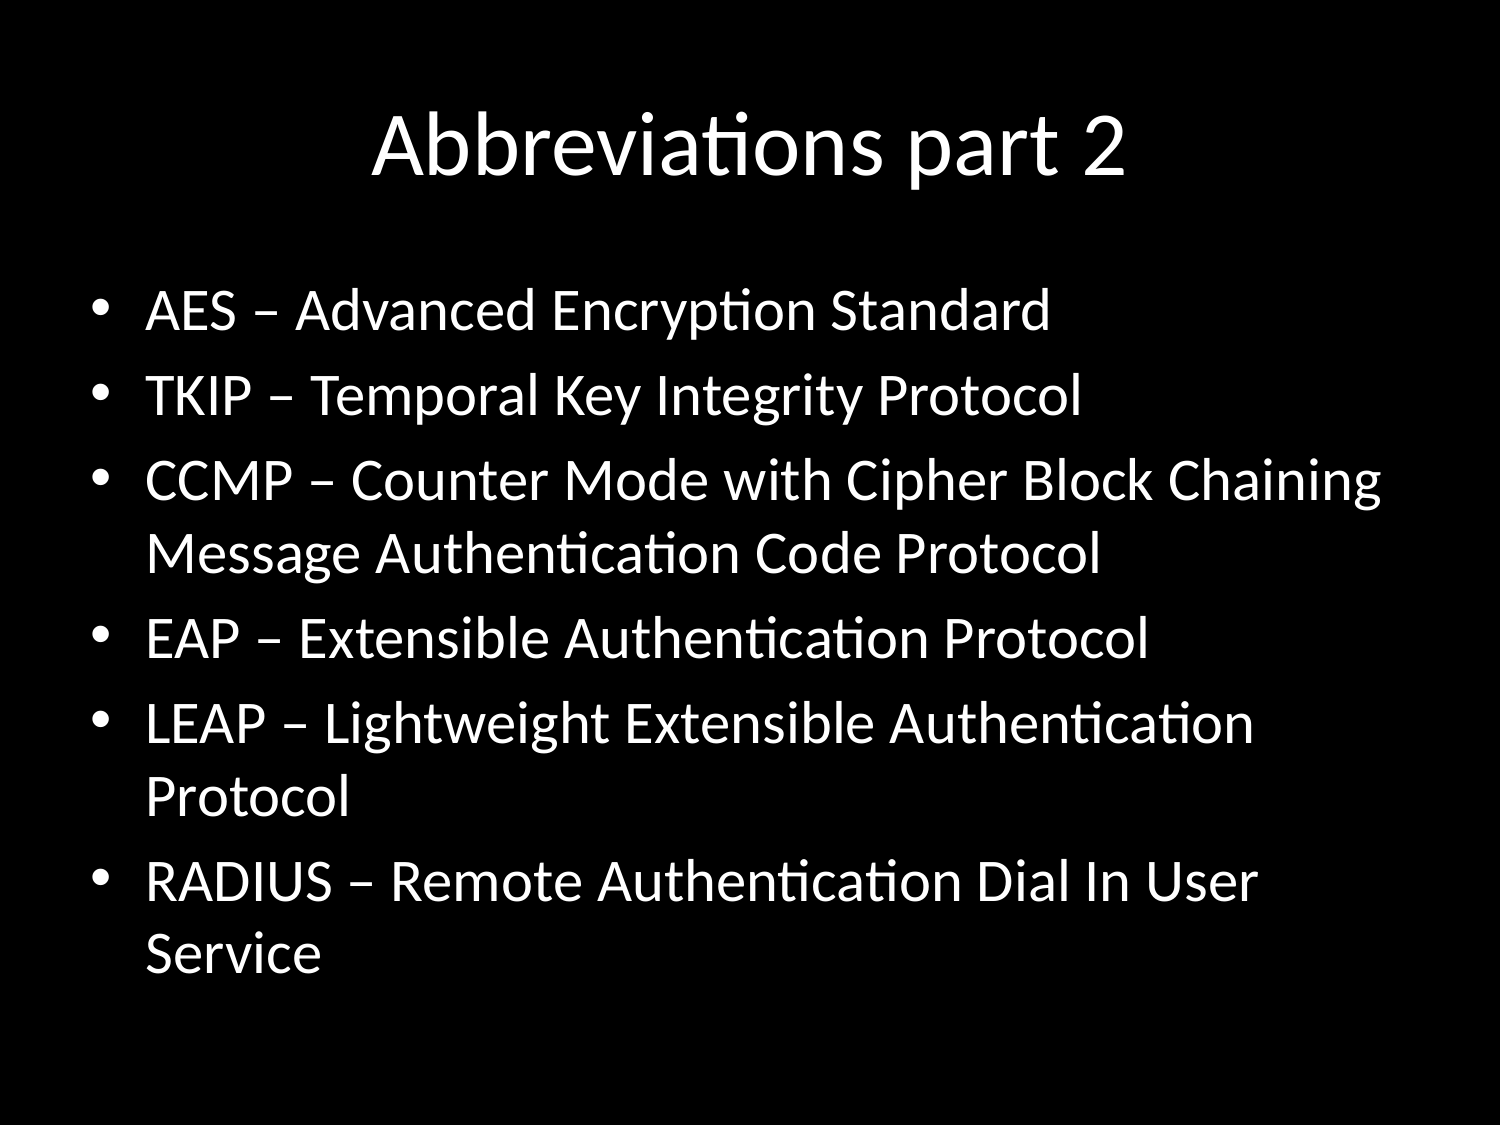

# Abbreviations part 2
AES – Advanced Encryption Standard
TKIP – Temporal Key Integrity Protocol
CCMP – Counter Mode with Cipher Block Chaining Message Authentication Code Protocol
EAP – Extensible Authentication Protocol
LEAP – Lightweight Extensible Authentication Protocol
RADIUS – Remote Authentication Dial In User Service